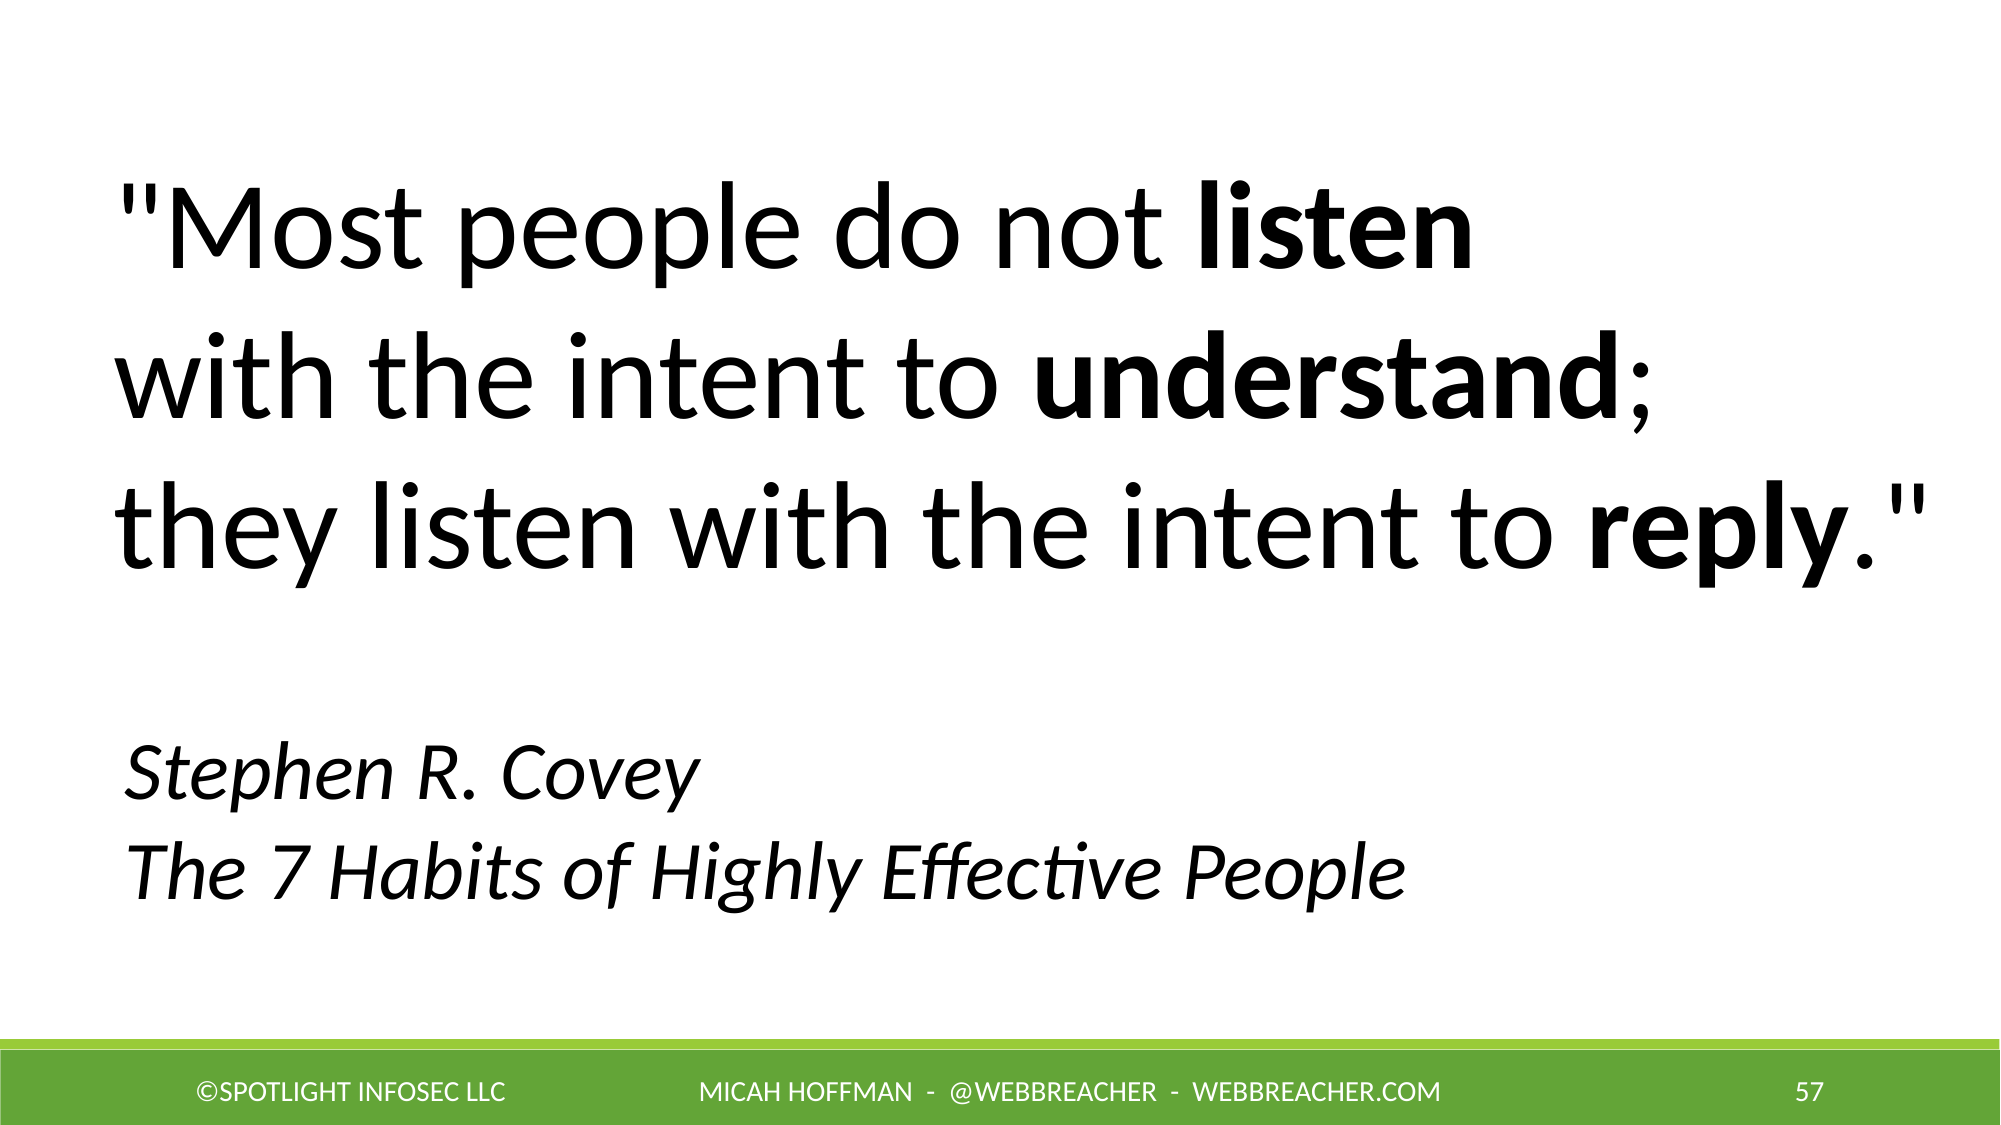

"Most people do not listen
with the intent to understand;
they listen with the intent to reply."
Stephen R. Covey
The 7 Habits of Highly Effective People
©Spotlight Infosec LLC
Micah Hoffman  -  @WebBreacher  -  webbreacher.com
57